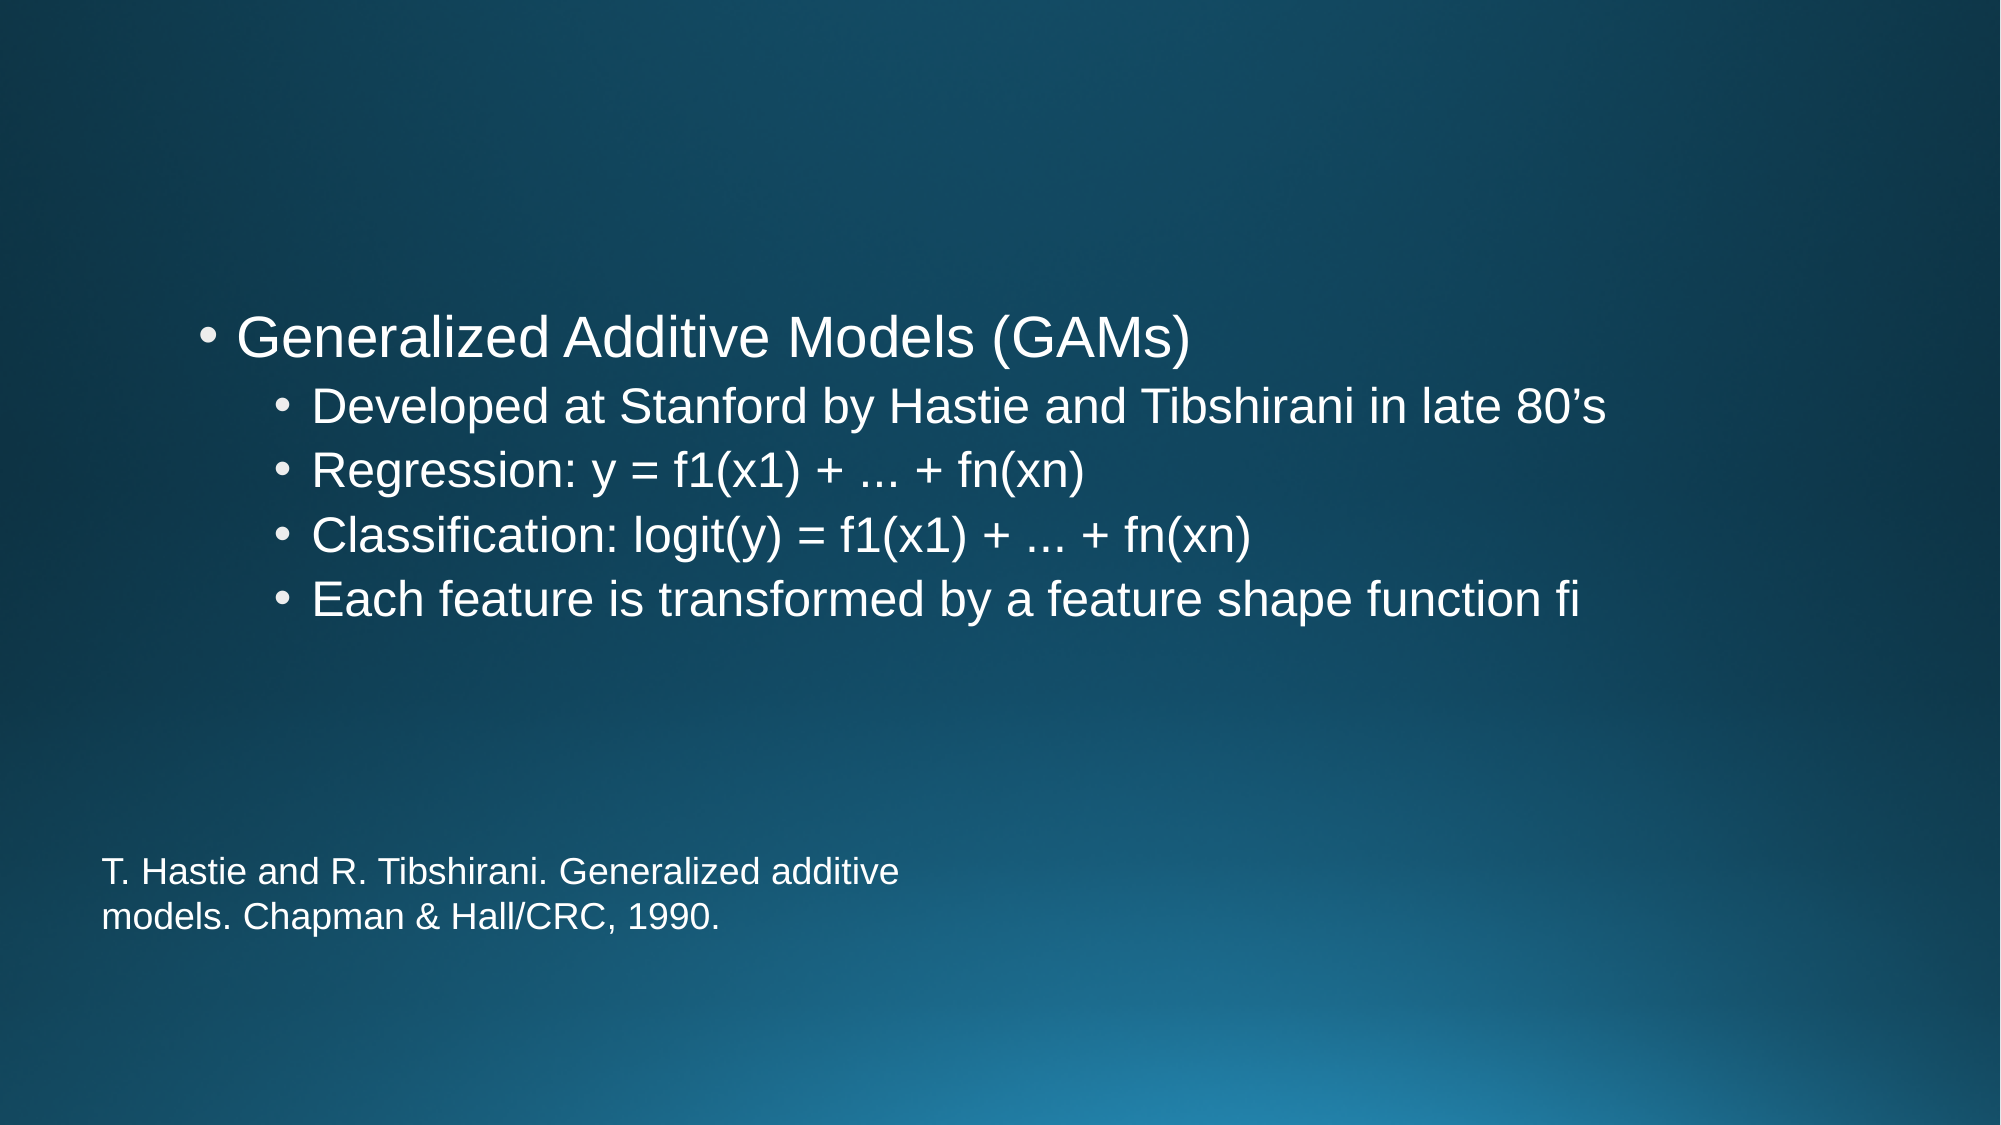

#
Generalized Additive Models (GAMs)
Developed at Stanford by Hastie and Tibshirani in late 80’s
Regression: y = f1(x1) + ... + fn(xn)
Classification: logit(y) = f1(x1) + ... + fn(xn)
Each feature is transformed by a feature shape function fi
T. Hastie and R. Tibshirani. Generalized additive models. Chapman & Hall/CRC, 1990.